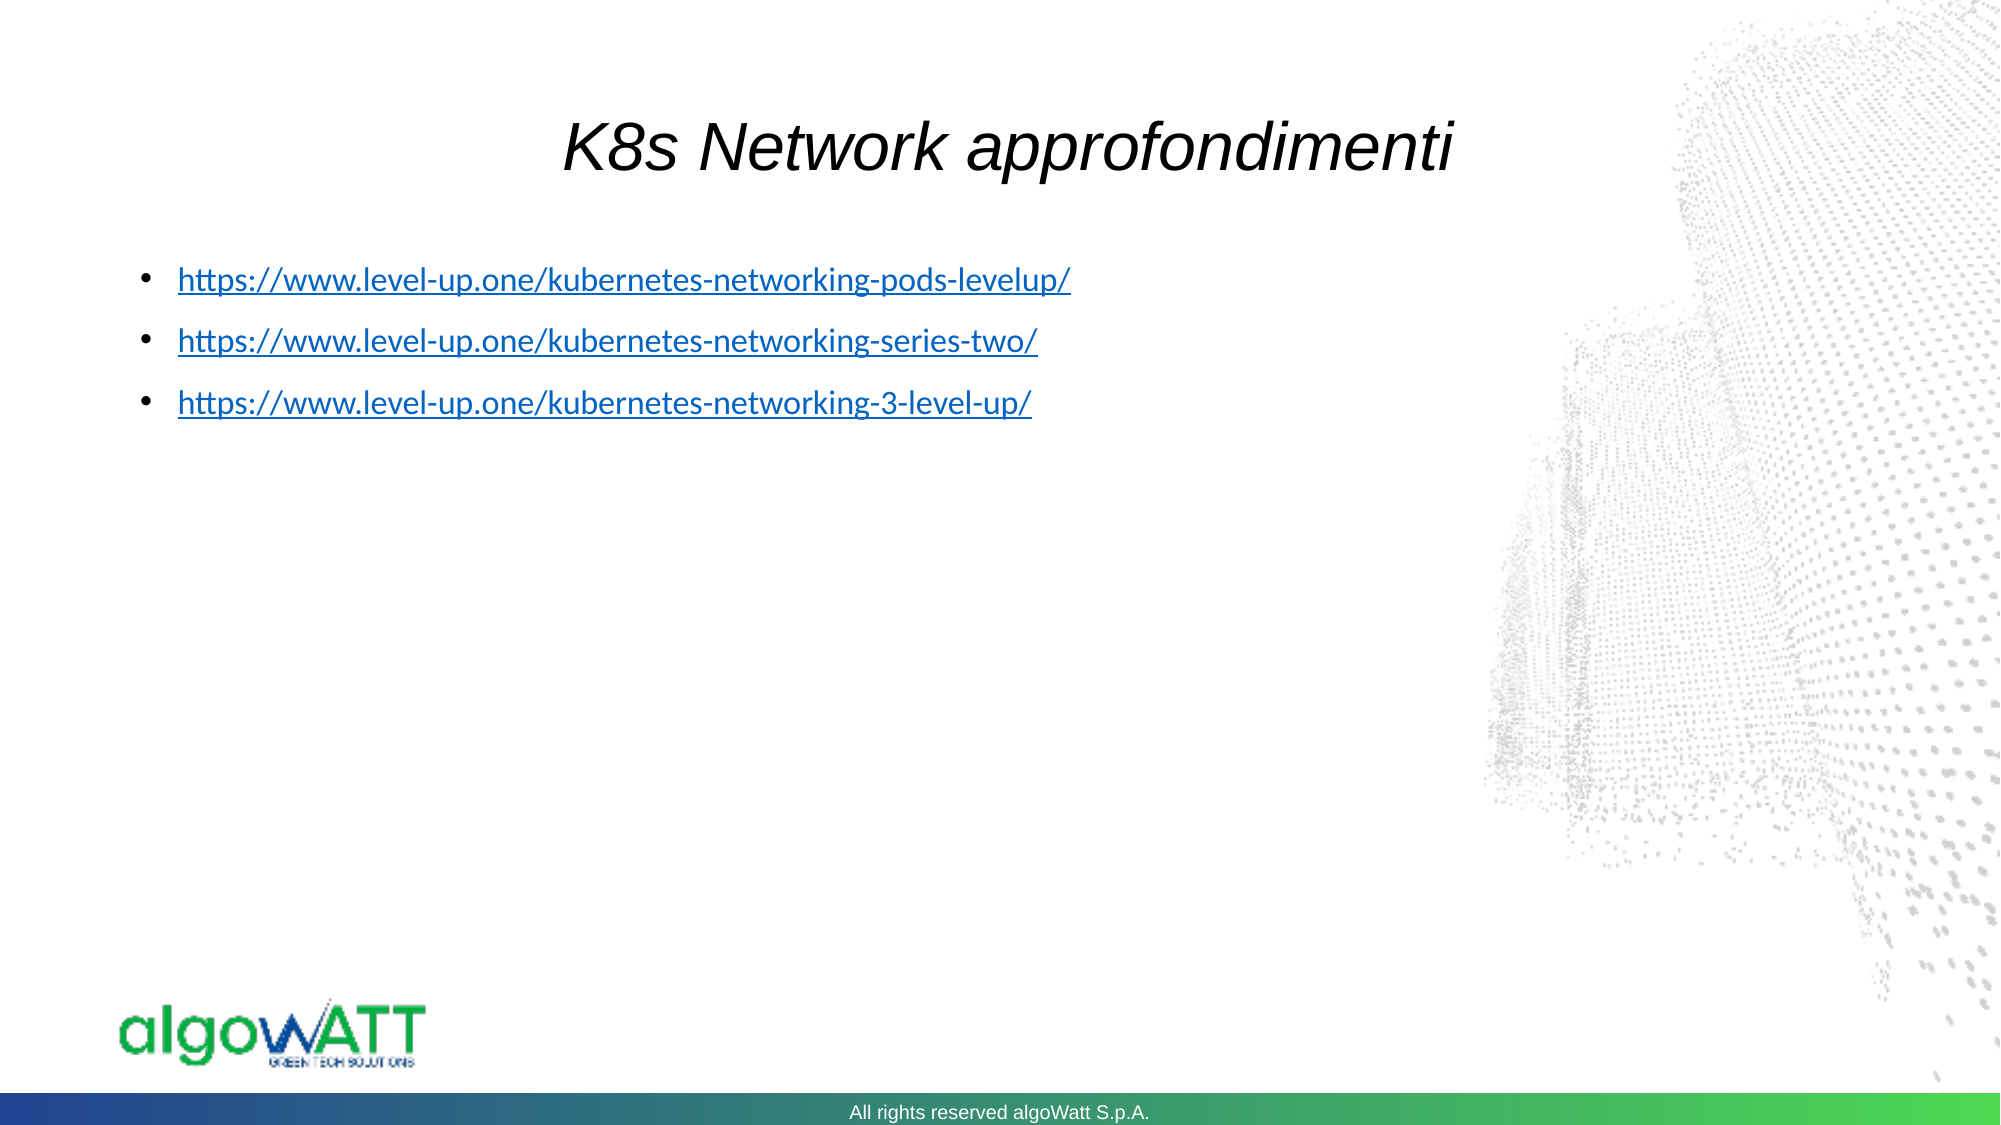

K8s Network approfondimenti

https://www.level-up.one/kubernetes-networking-pods-levelup/
https://www.level-up.one/kubernetes-networking-series-two/
https://www.level-up.one/kubernetes-networking-3-level-up/

All rights reserved algoWatt S.p.A.